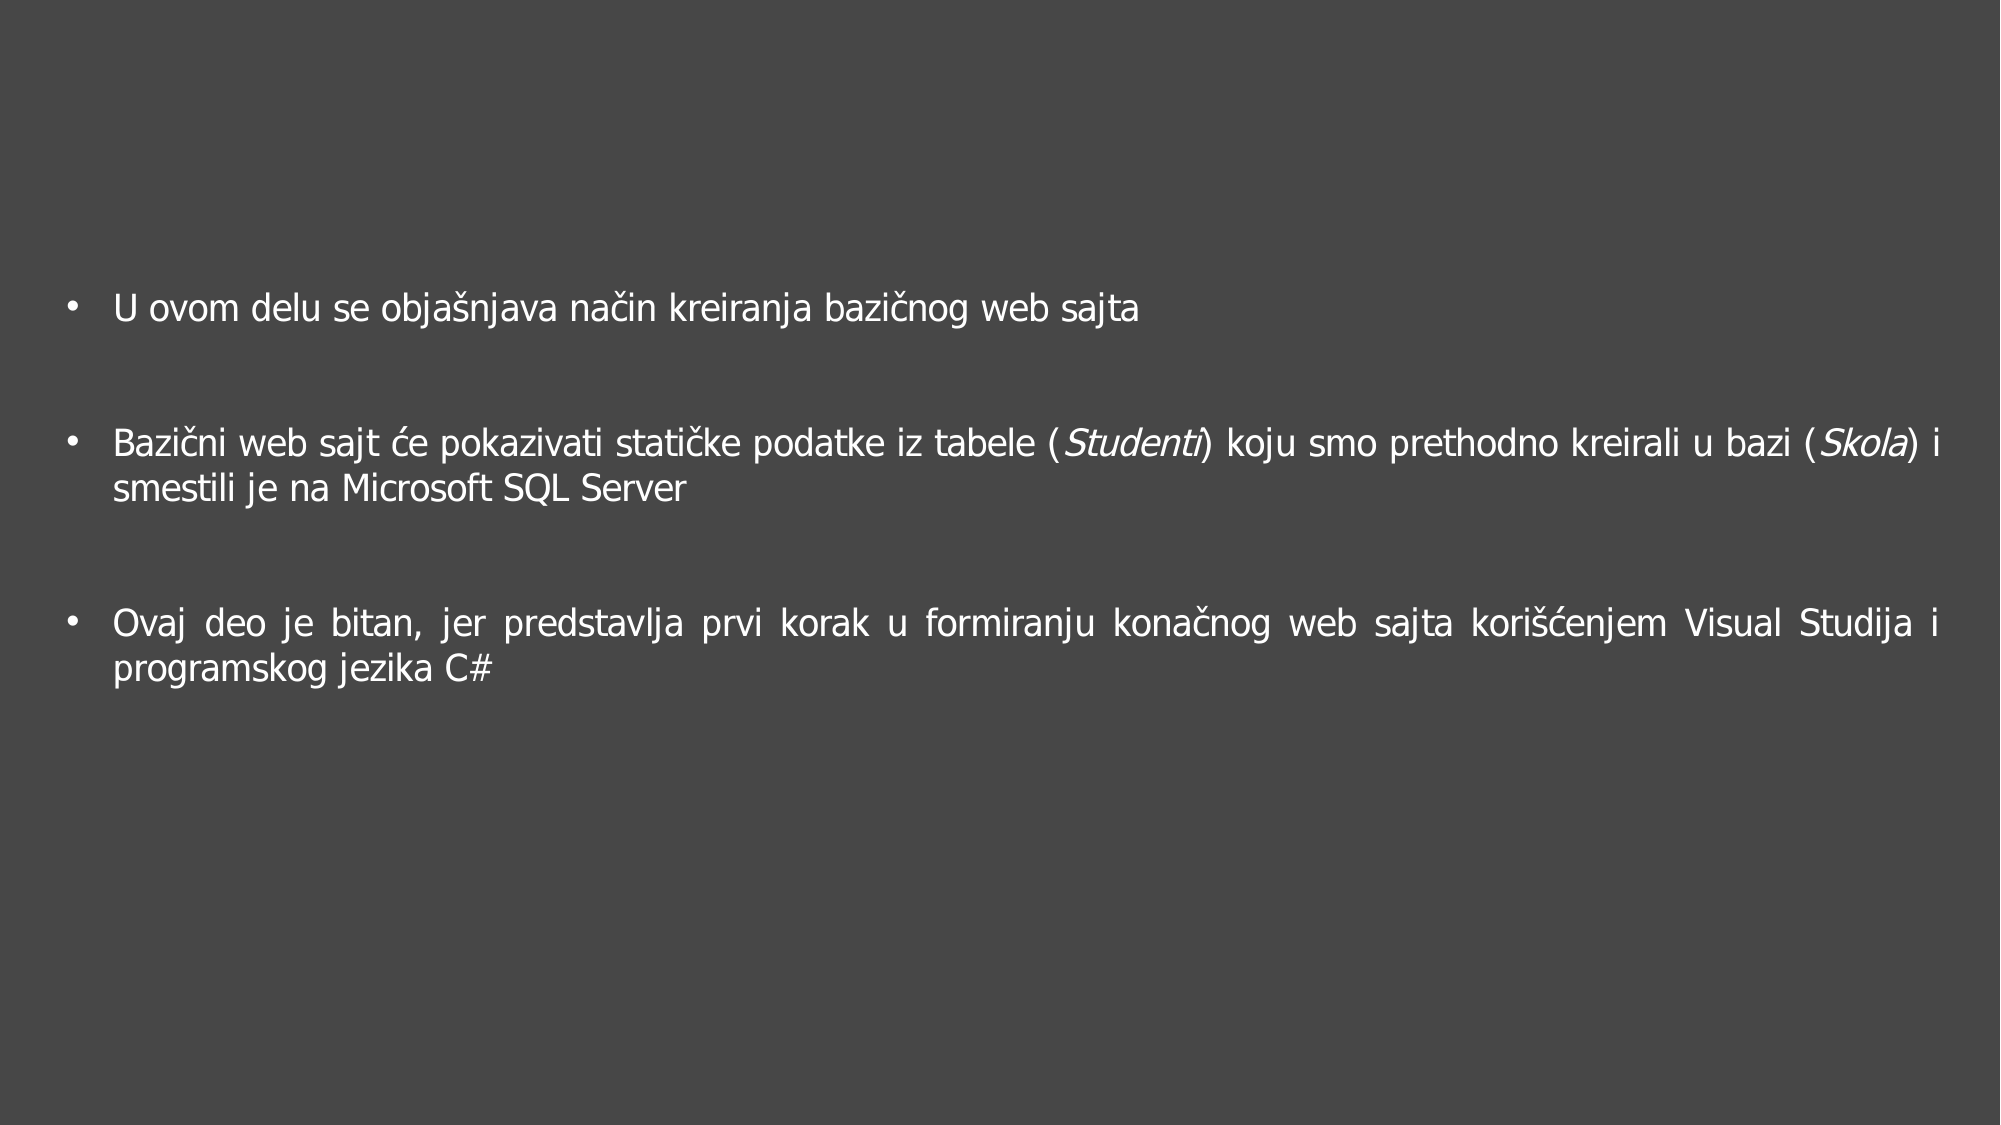

U ovom delu se objašnjava način kreiranja bazičnog web sajta

Bazični web sajt će pokazivati statičke podatke iz tabele (Studenti) koju smo prethodno kreirali u bazi (Skola) i smestili je na Microsoft SQL Server

Ovaj deo je bitan, jer predstavlja prvi korak u formiranju konačnog web sajta korišćenjem Visual Studija i programskog jezika C#